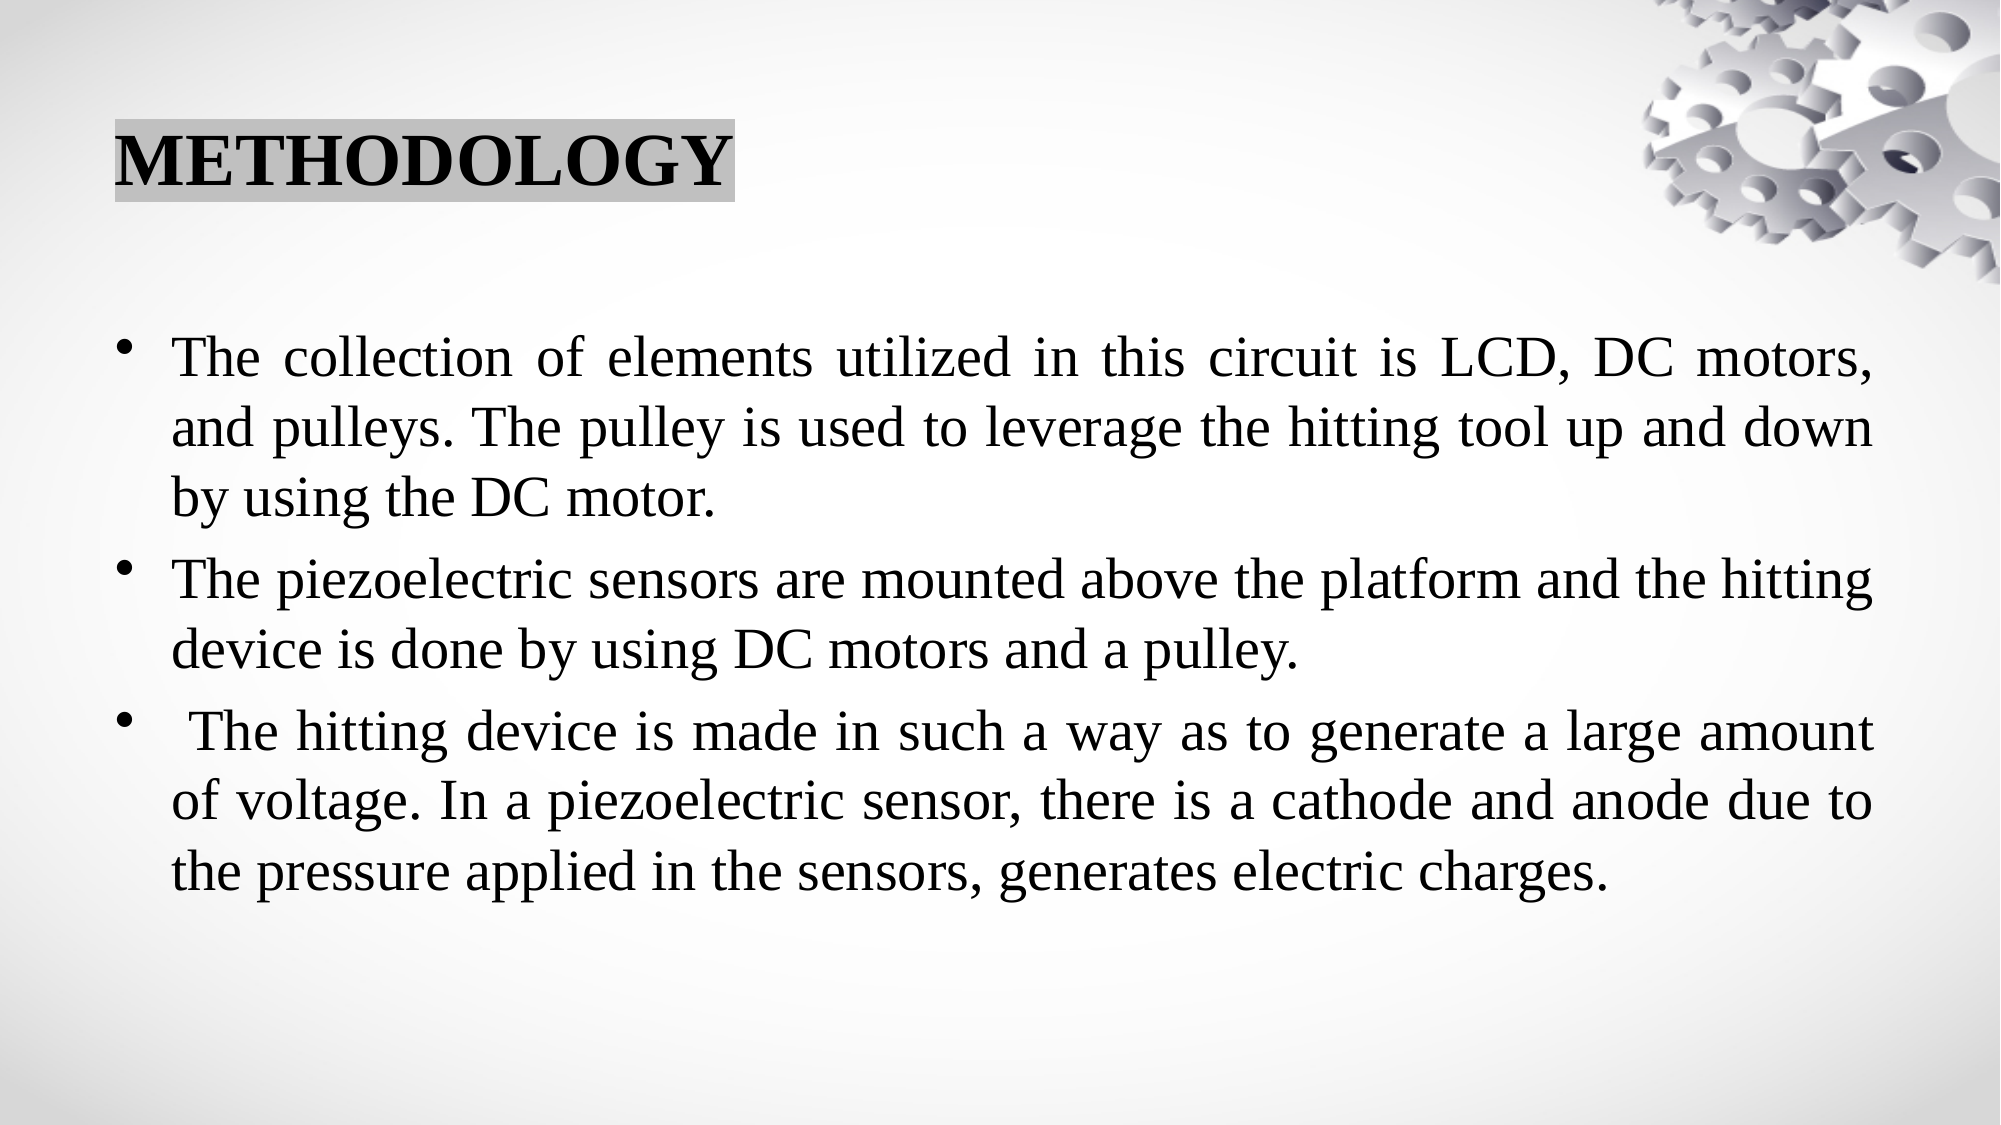

# METHODOLOGY
The collection of elements utilized in this circuit is LCD, DC motors, and pulleys. The pulley is used to leverage the hitting tool up and down by using the DC motor.
The piezoelectric sensors are mounted above the platform and the hitting device is done by using DC motors and a pulley.
 The hitting device is made in such a way as to generate a large amount of voltage. In a piezoelectric sensor, there is a cathode and anode due to the pressure applied in the sensors, generates electric charges.